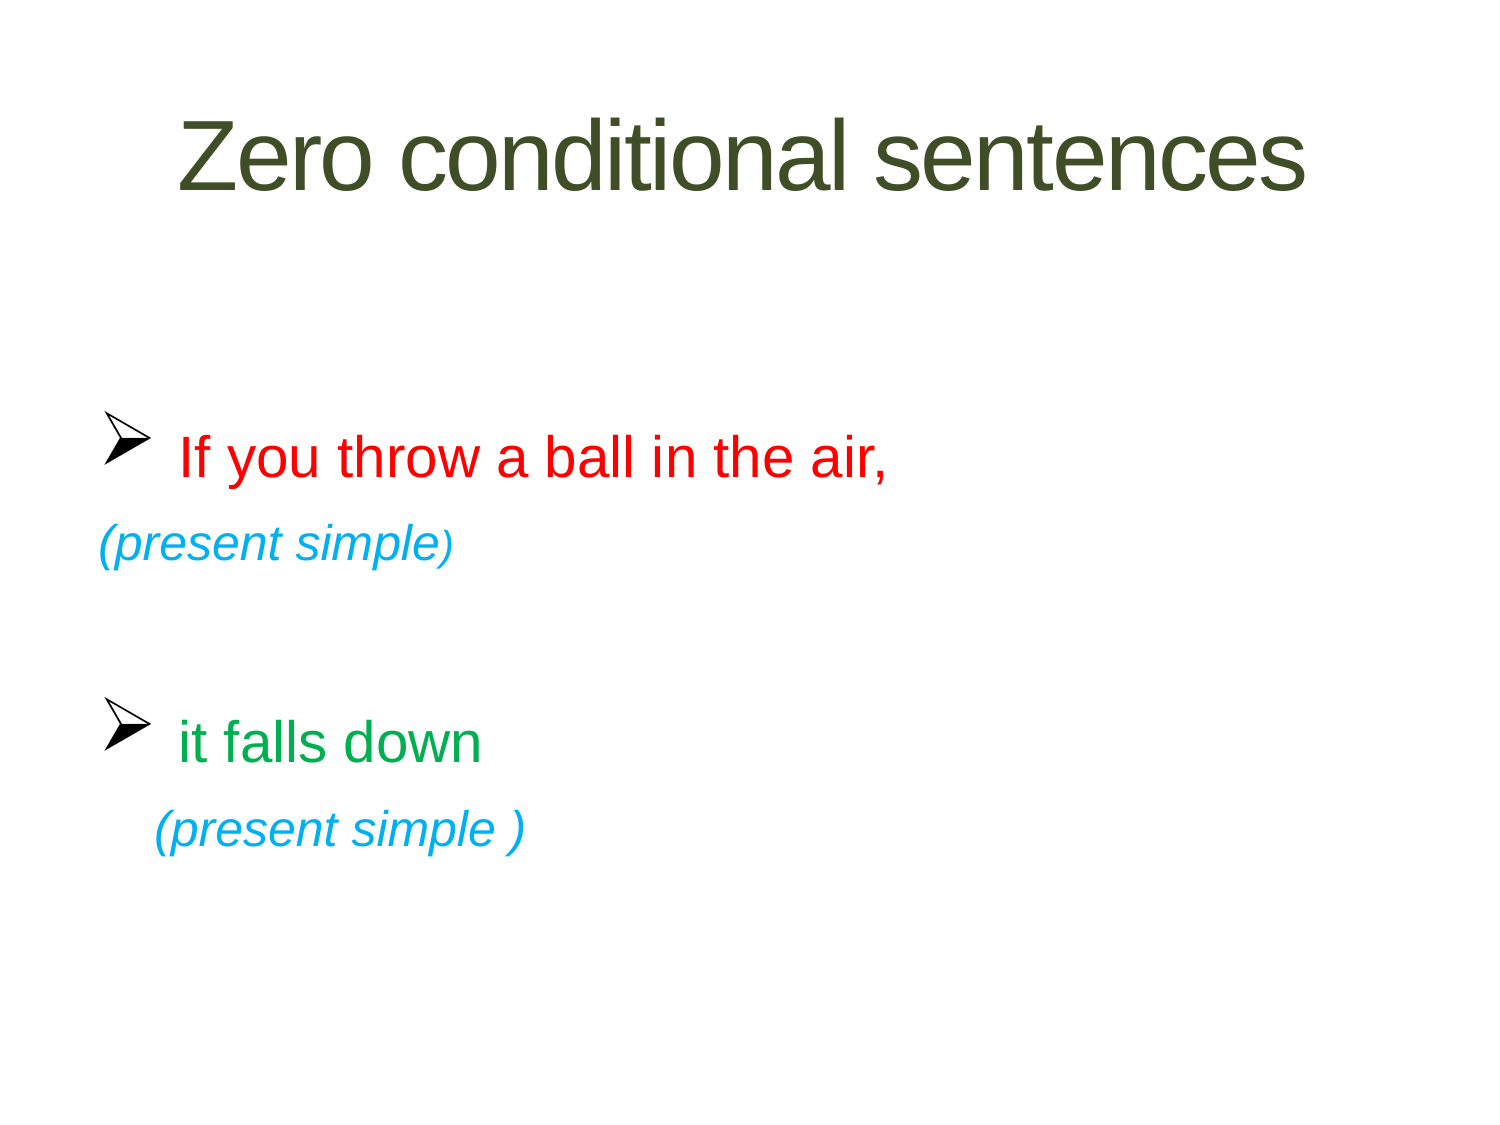

# Zero conditional sentences
 If you throw a ball in the air,
(present simple)

 it falls down
    (present simple )